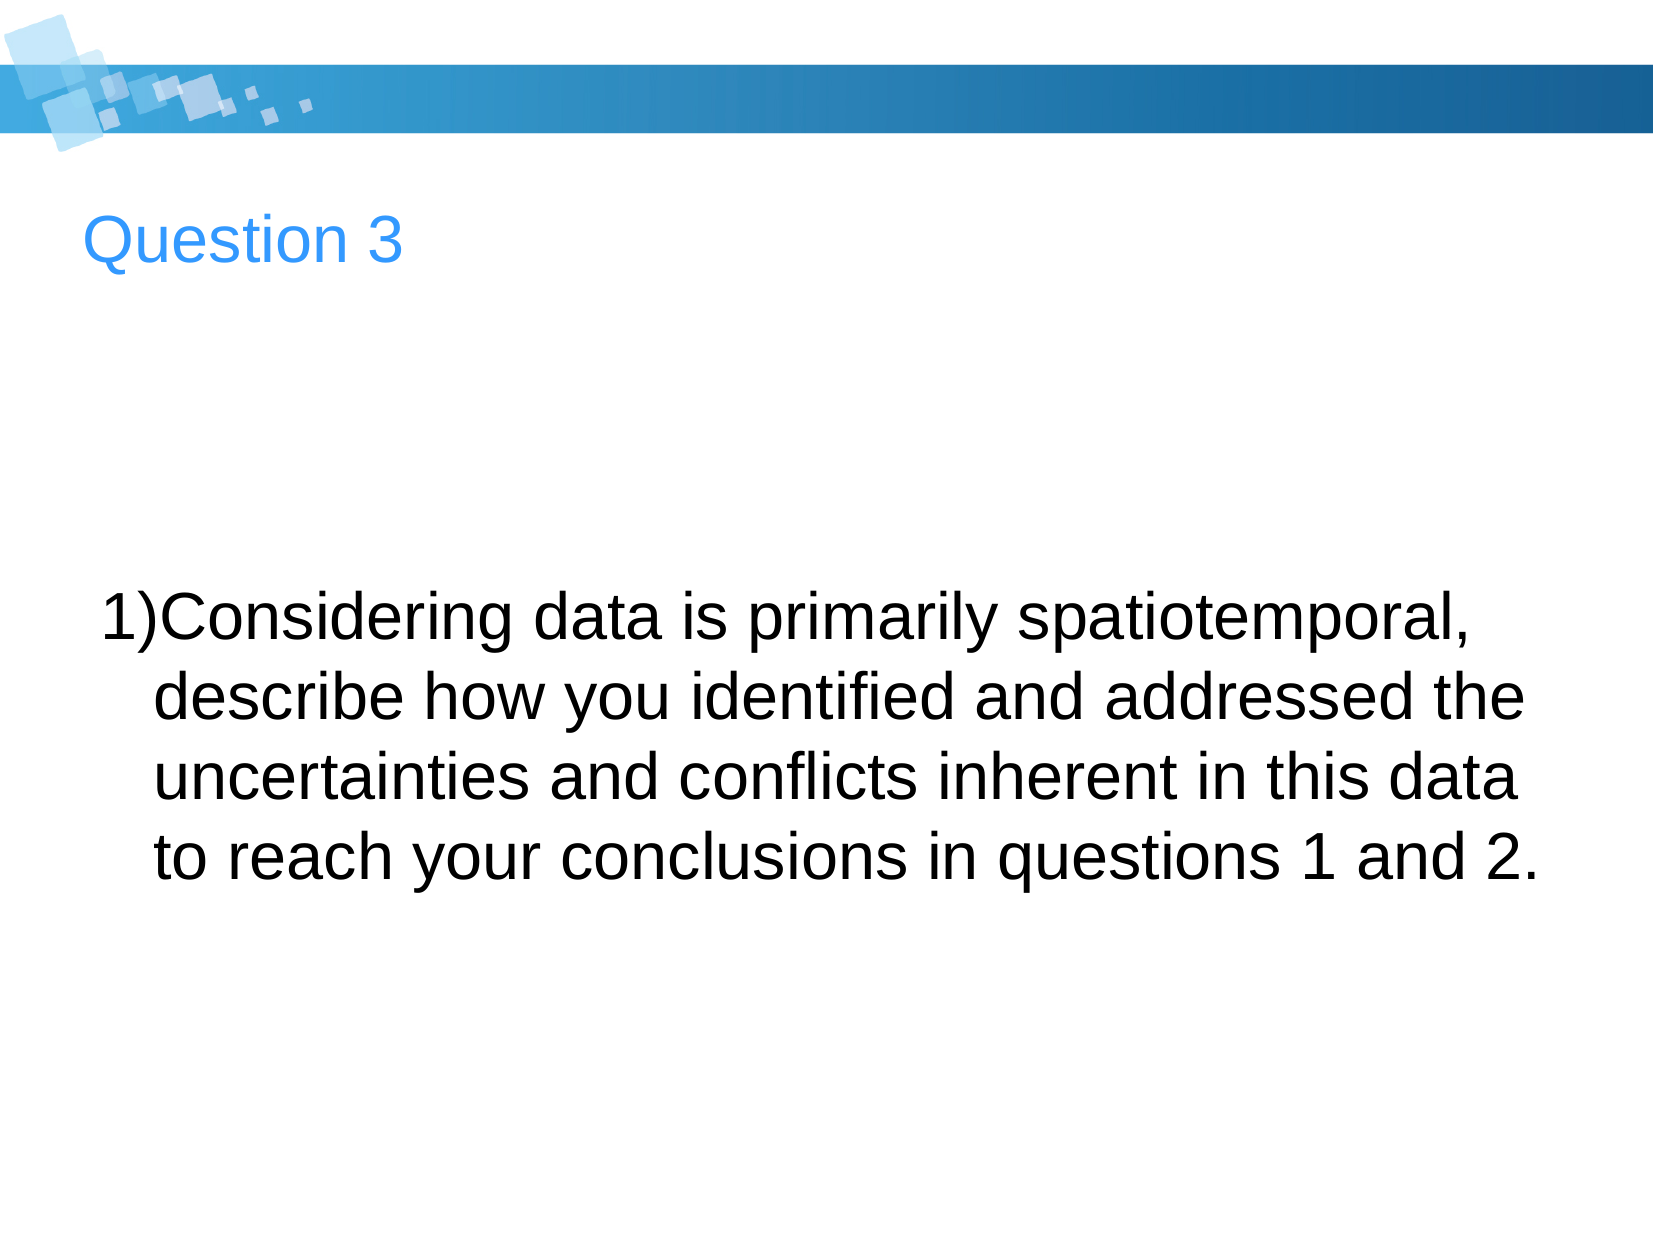

# Question 3
Considering data is primarily spatiotemporal, describe how you identified and addressed the uncertainties and conflicts inherent in this data to reach your conclusions in questions 1 and 2.